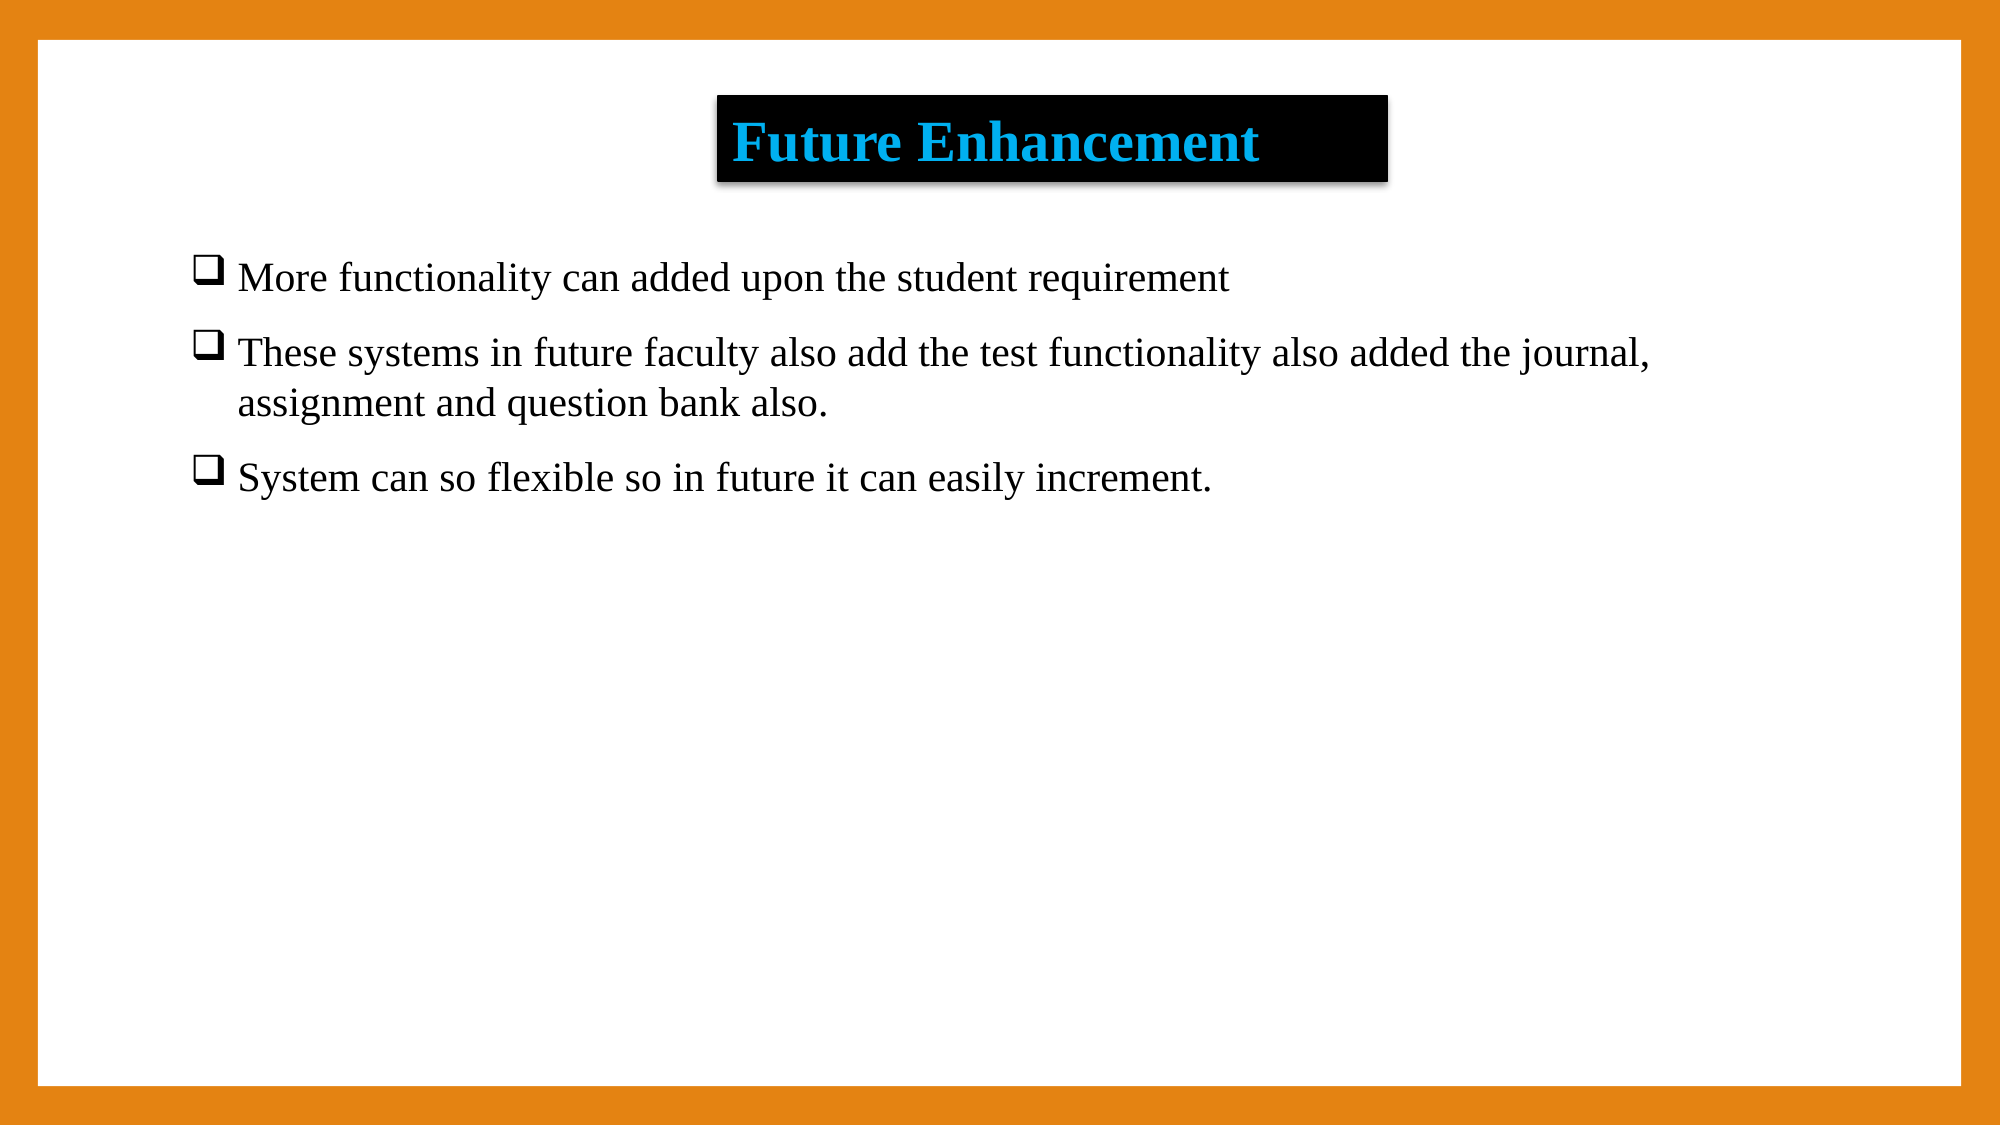

Future Enhancement
More functionality can added upon the student requirement

These systems in future faculty also add the test functionality also added the journal, assignment and question bank also.

System can so flexible so in future it can easily increment.